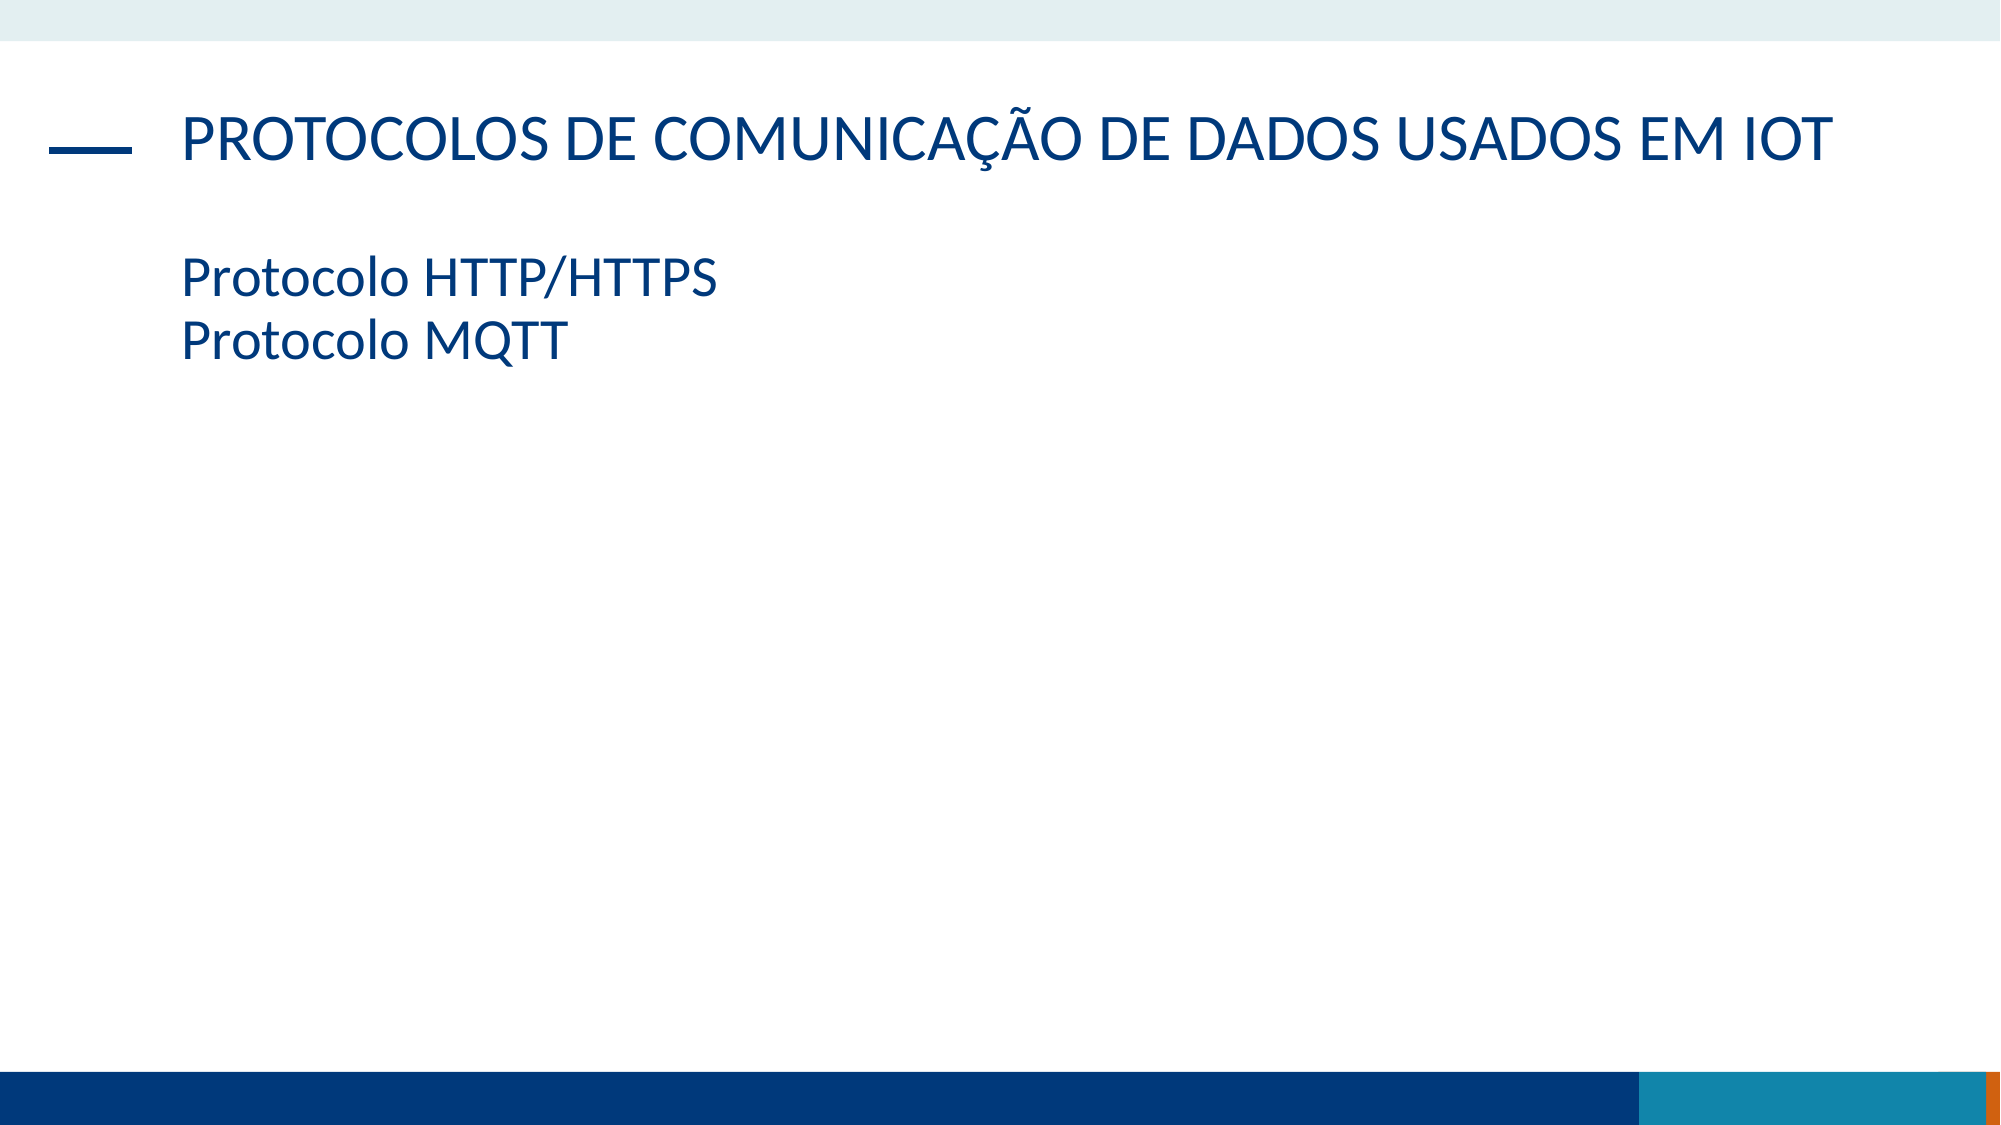

PROTOCOLOS DE COMUNICAÇÃO DE DADOS USADOS EM IOT
Protocolo HTTP/HTTPS
Protocolo MQTT